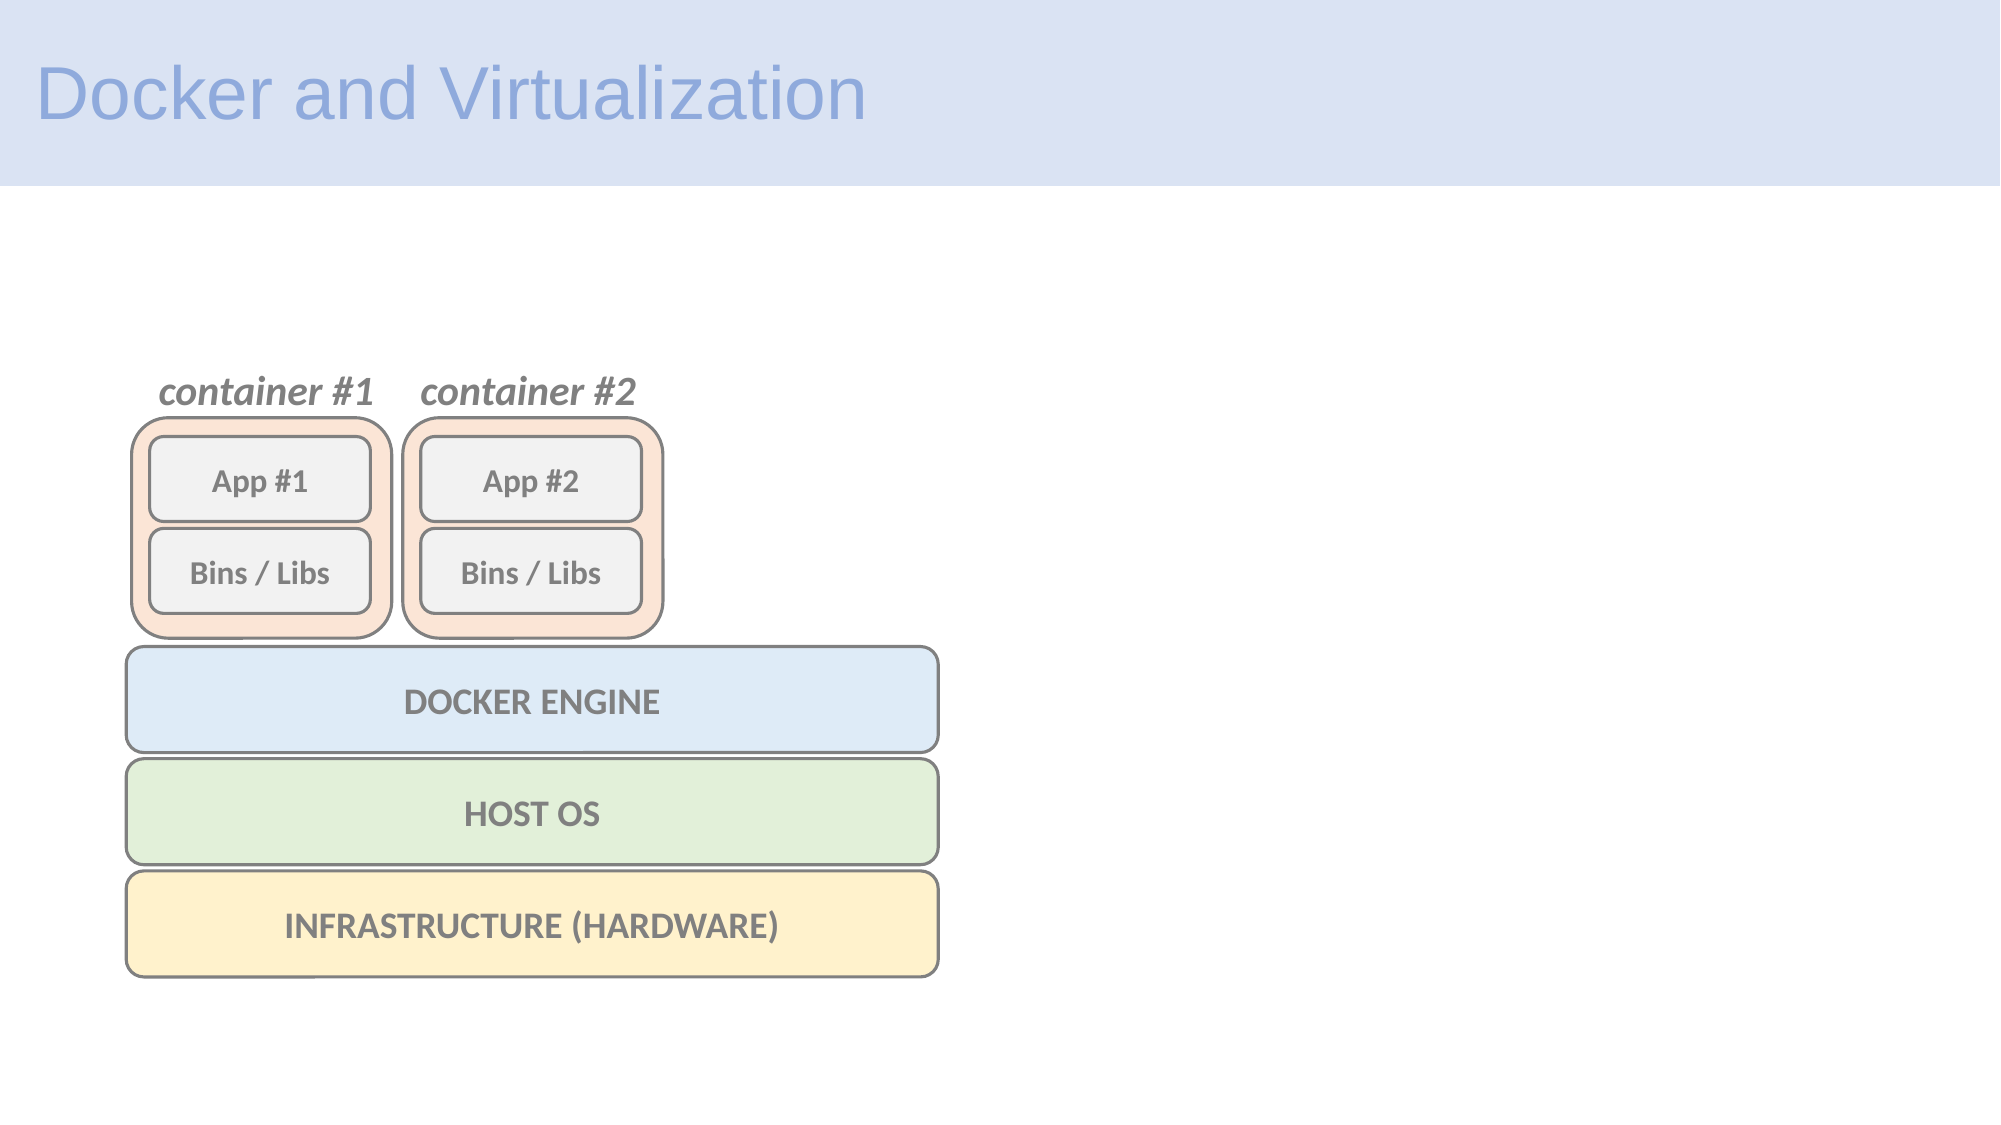

# Docker and Virtualization

container #1
container #2

App #1
App #2
Bins / Libs
Bins / Libs
DOCKER ENGINE
HOST OS
INFRASTRUCTURE (HARDWARE)